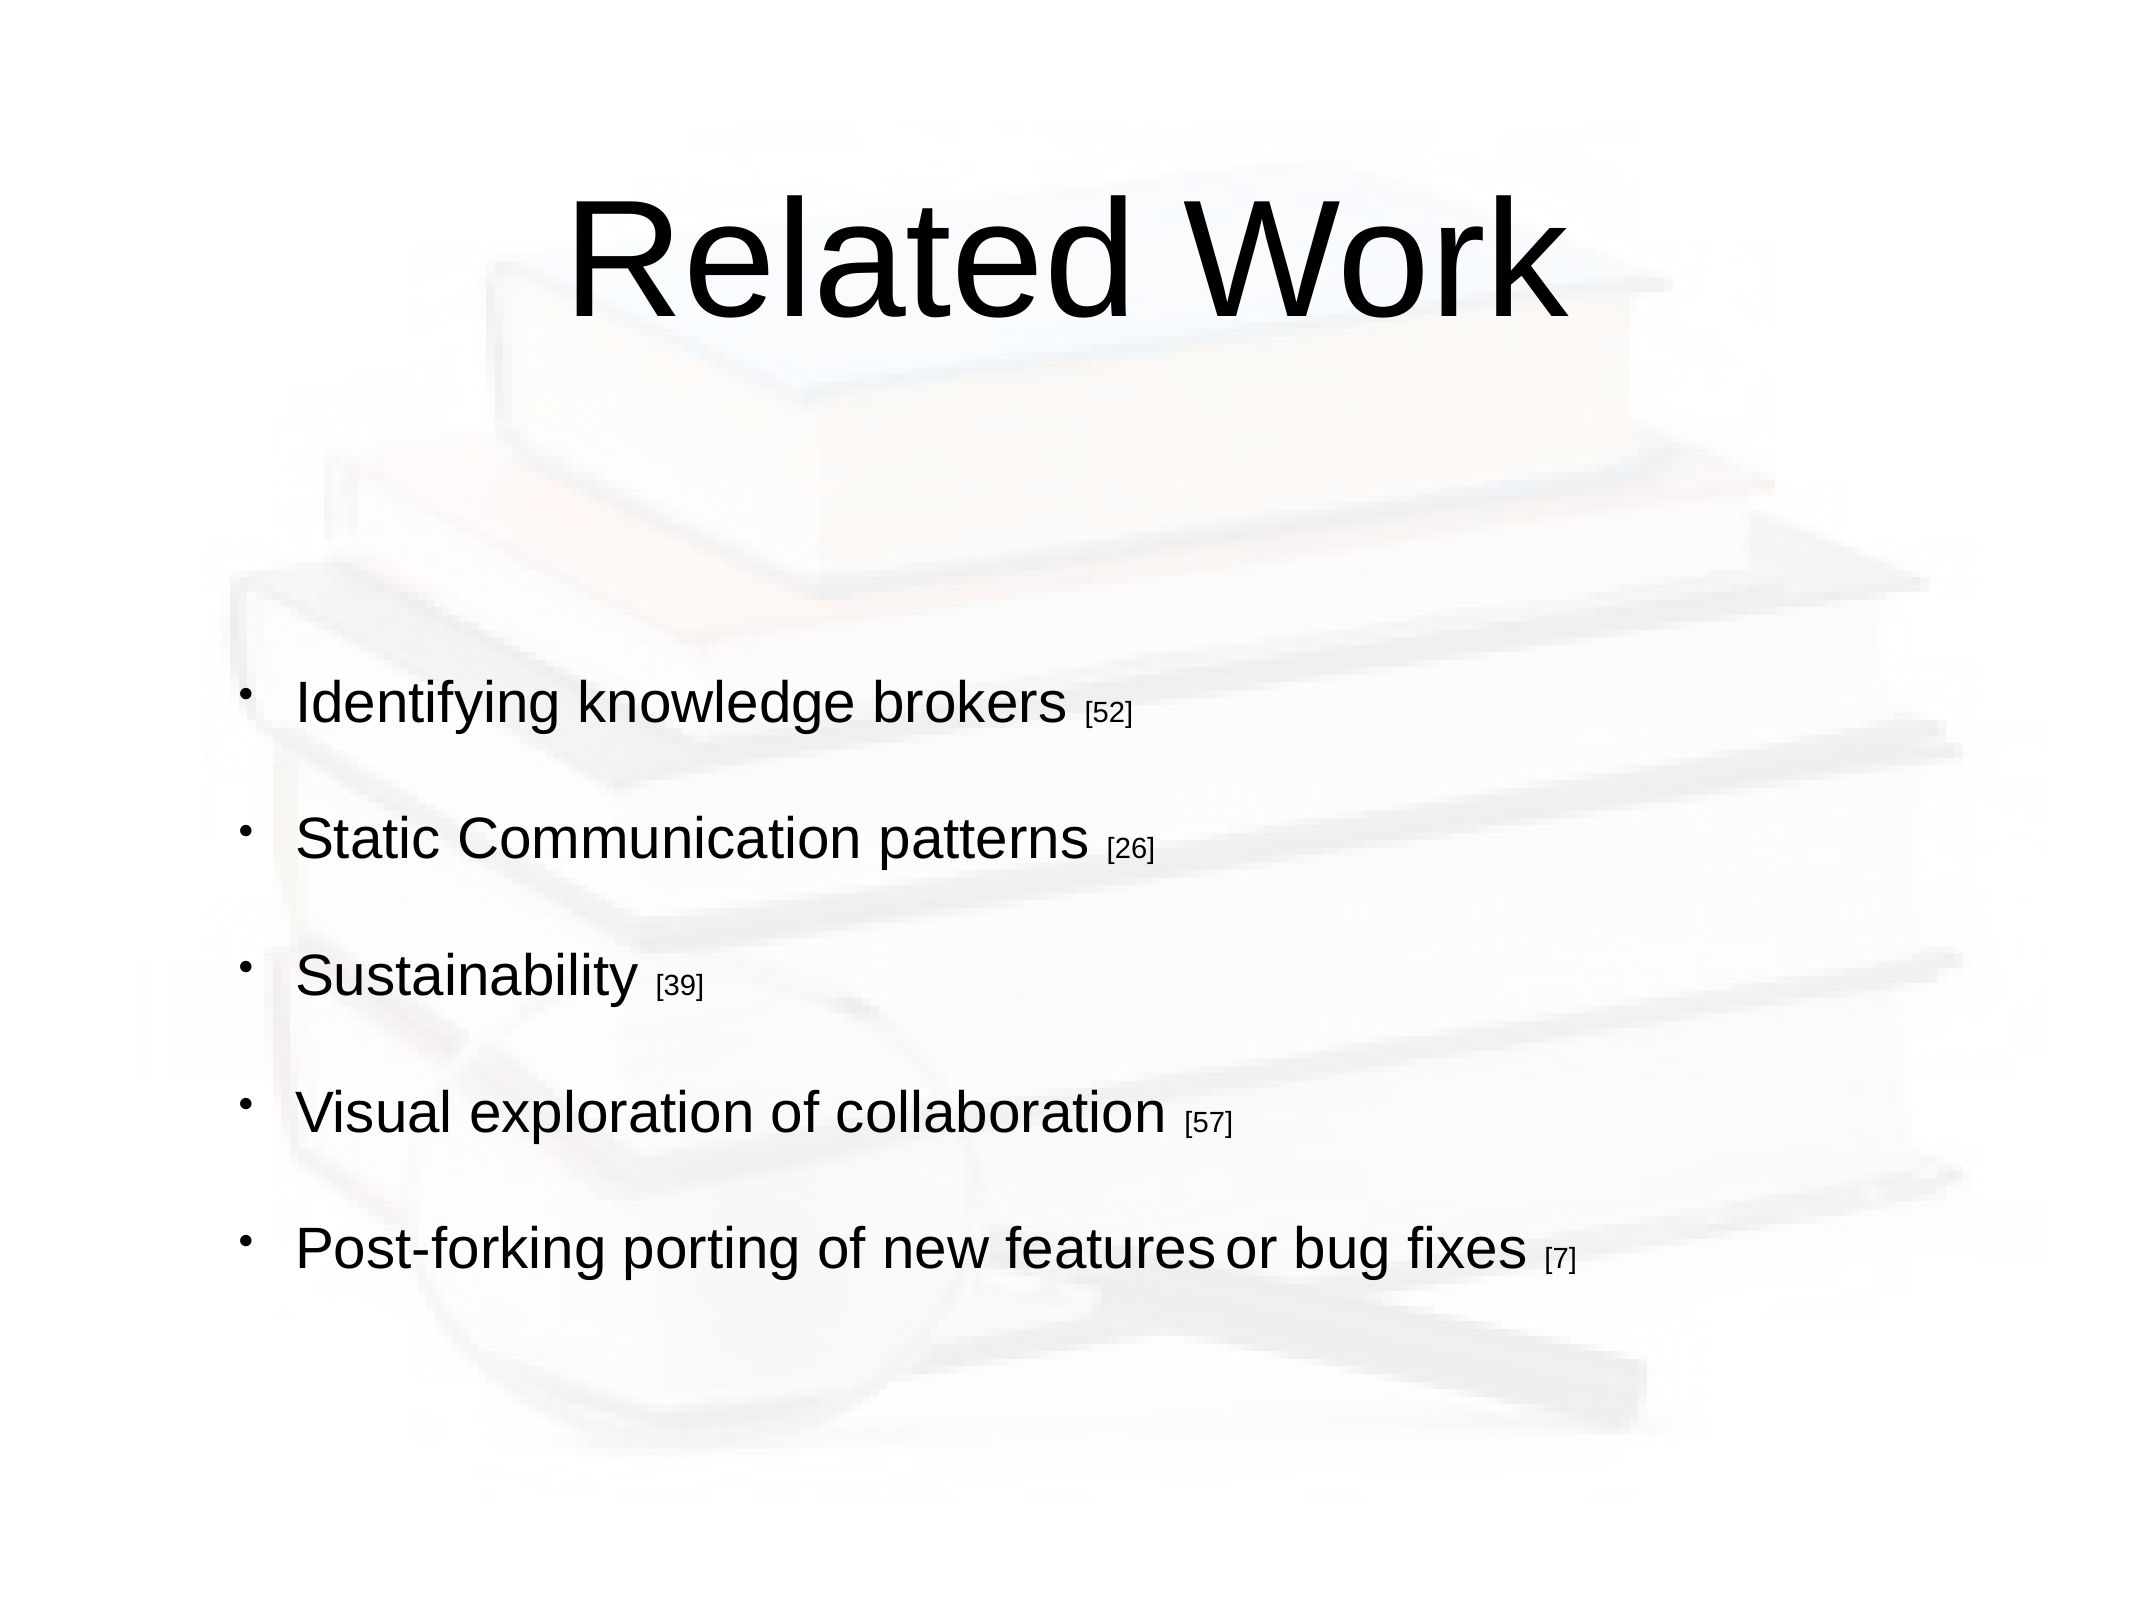

12
# Related Work
Identifying knowledge brokers [52]
Static Communication patterns [26]
Sustainability [39]
Visual exploration of collaboration [57]
Post-forking porting of new features or bug fixes [7]